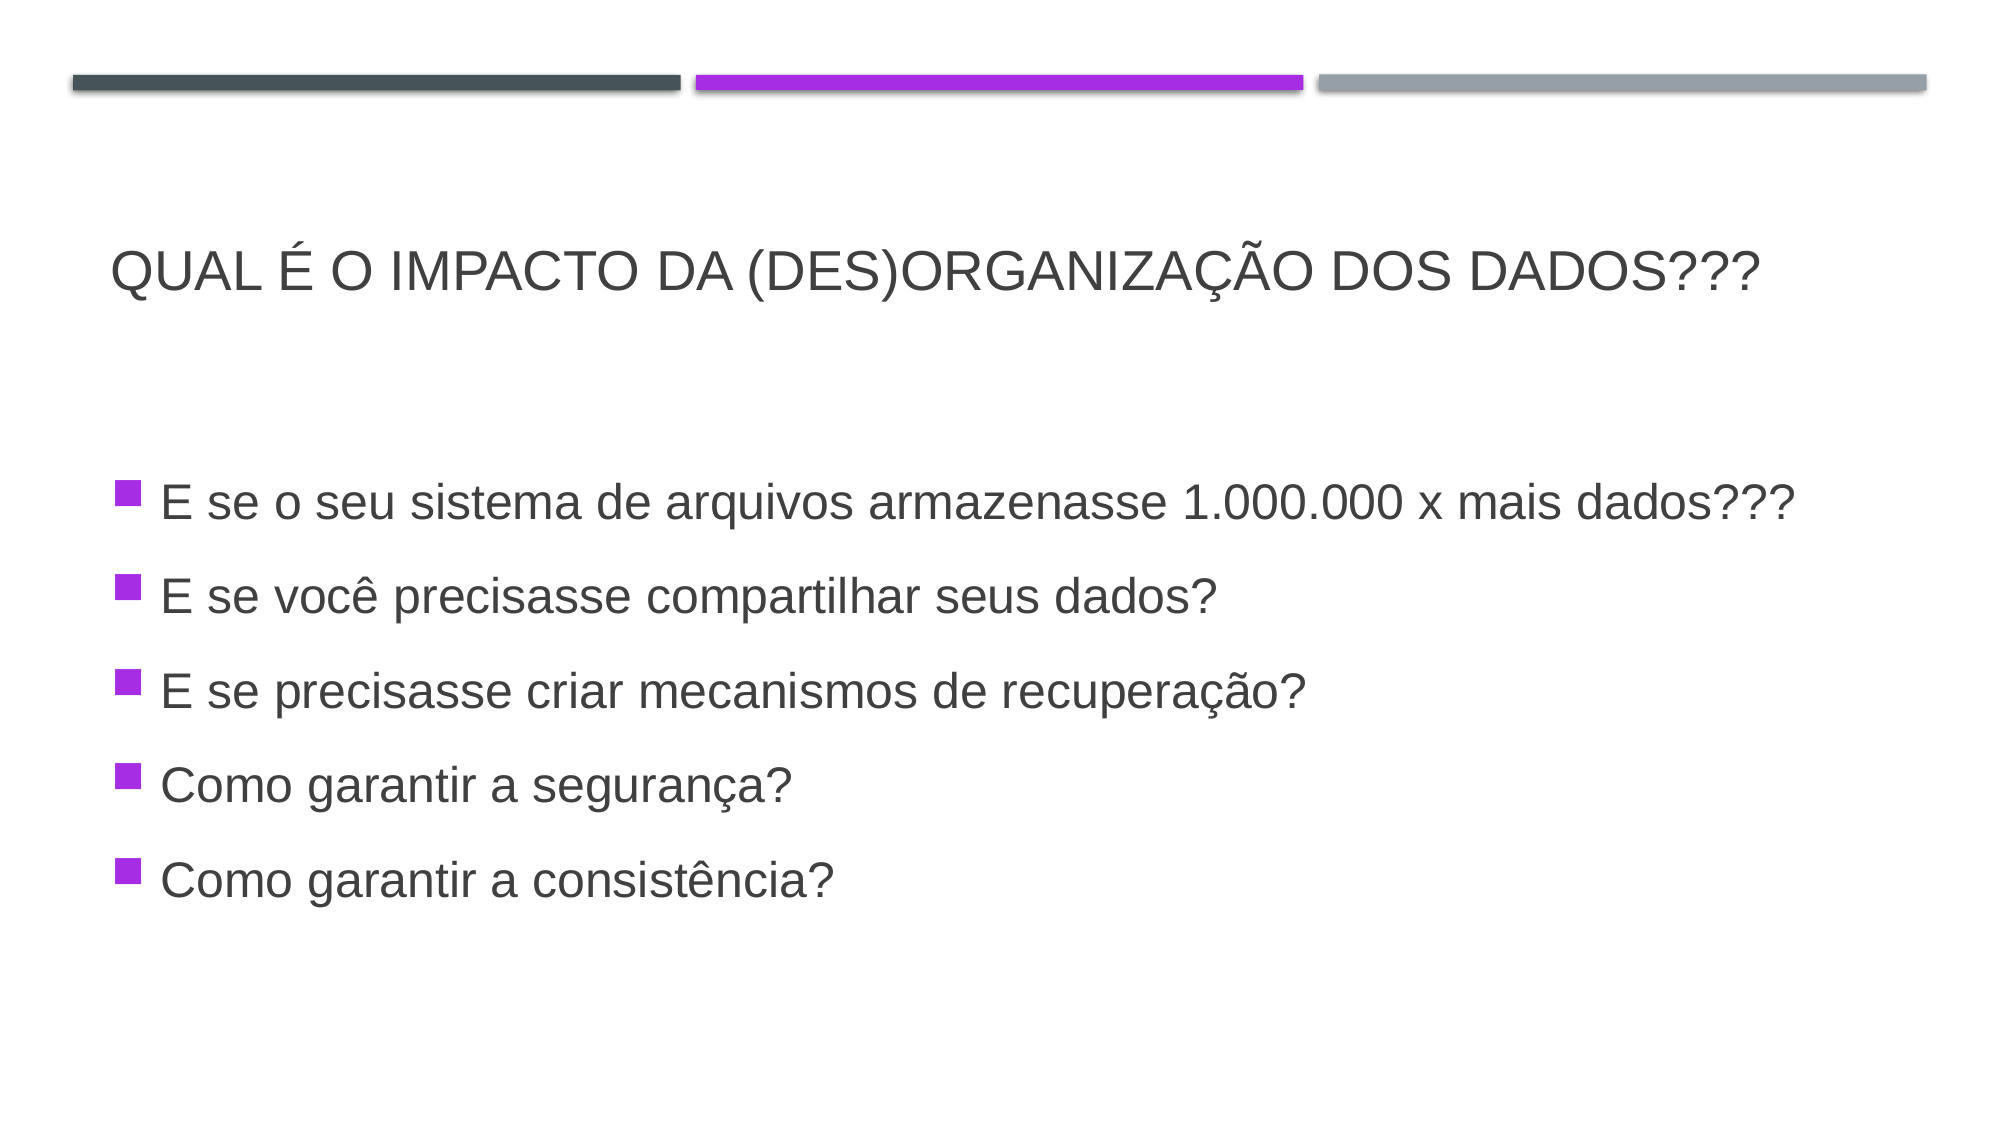

# Qual é o impacto da (des)organização dos dados???
E se o seu sistema de arquivos armazenasse 1.000.000 x mais dados???
E se você precisasse compartilhar seus dados?
E se precisasse criar mecanismos de recuperação?
Como garantir a segurança?
Como garantir a consistência?